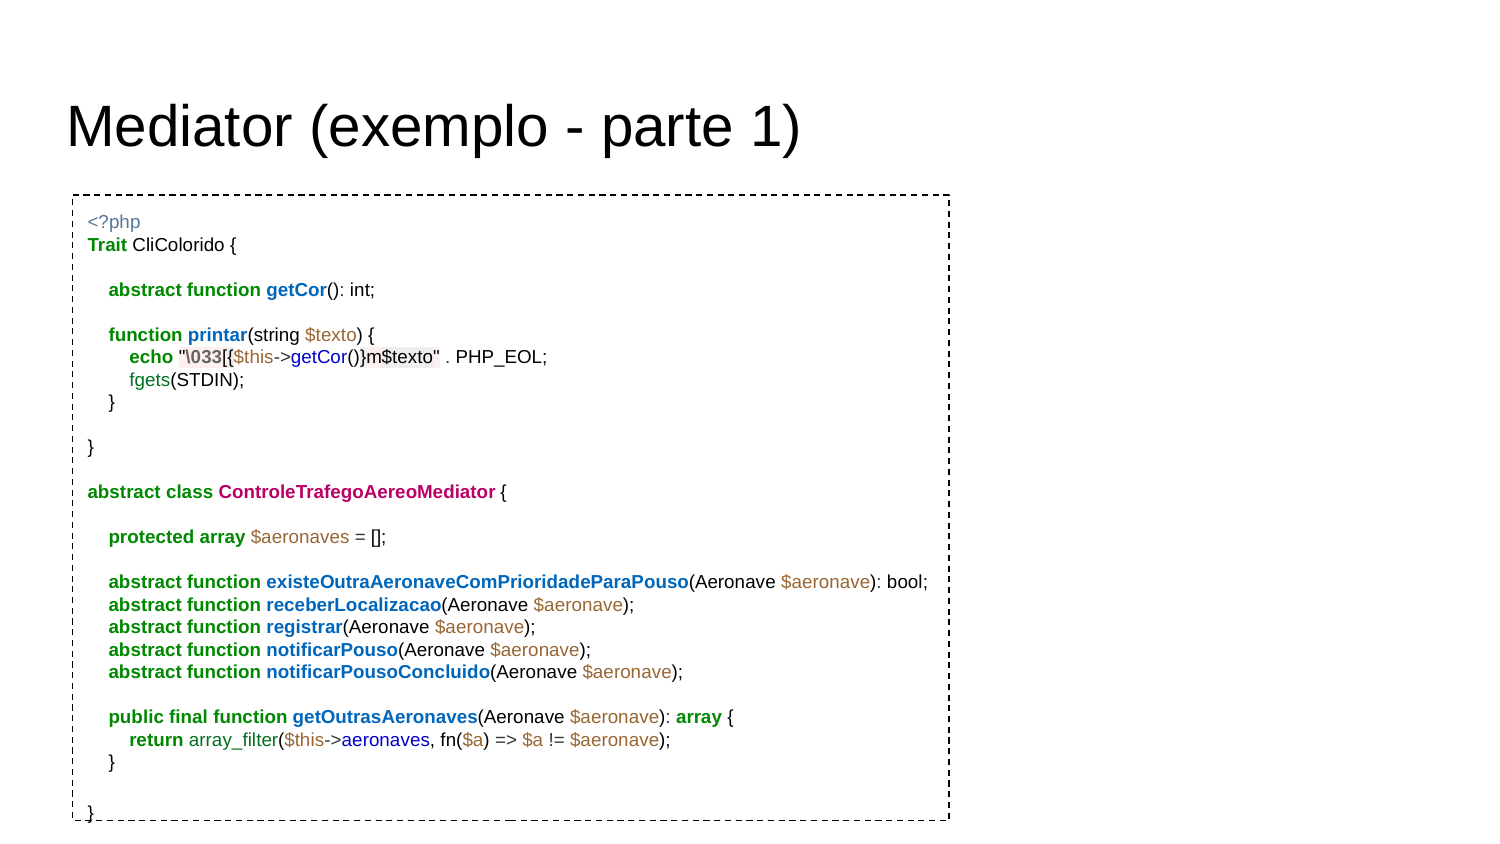

# Mediator (exemplo - parte 1)
<?php
Trait CliColorido {

    abstract function getCor(): int;

    function printar(string $texto) {
        echo "\033[{$this->getCor()}m$texto" . PHP_EOL;
        fgets(STDIN);
    }

}

abstract class ControleTrafegoAereoMediator {

    protected array $aeronaves = [];

    abstract function existeOutraAeronaveComPrioridadeParaPouso(Aeronave $aeronave): bool;
    abstract function receberLocalizacao(Aeronave $aeronave);
    abstract function registrar(Aeronave $aeronave);
    abstract function notificarPouso(Aeronave $aeronave);
    abstract function notificarPousoConcluido(Aeronave $aeronave);

    public final function getOutrasAeronaves(Aeronave $aeronave): array {
        return array_filter($this->aeronaves, fn($a) => $a != $aeronave);
    }

}